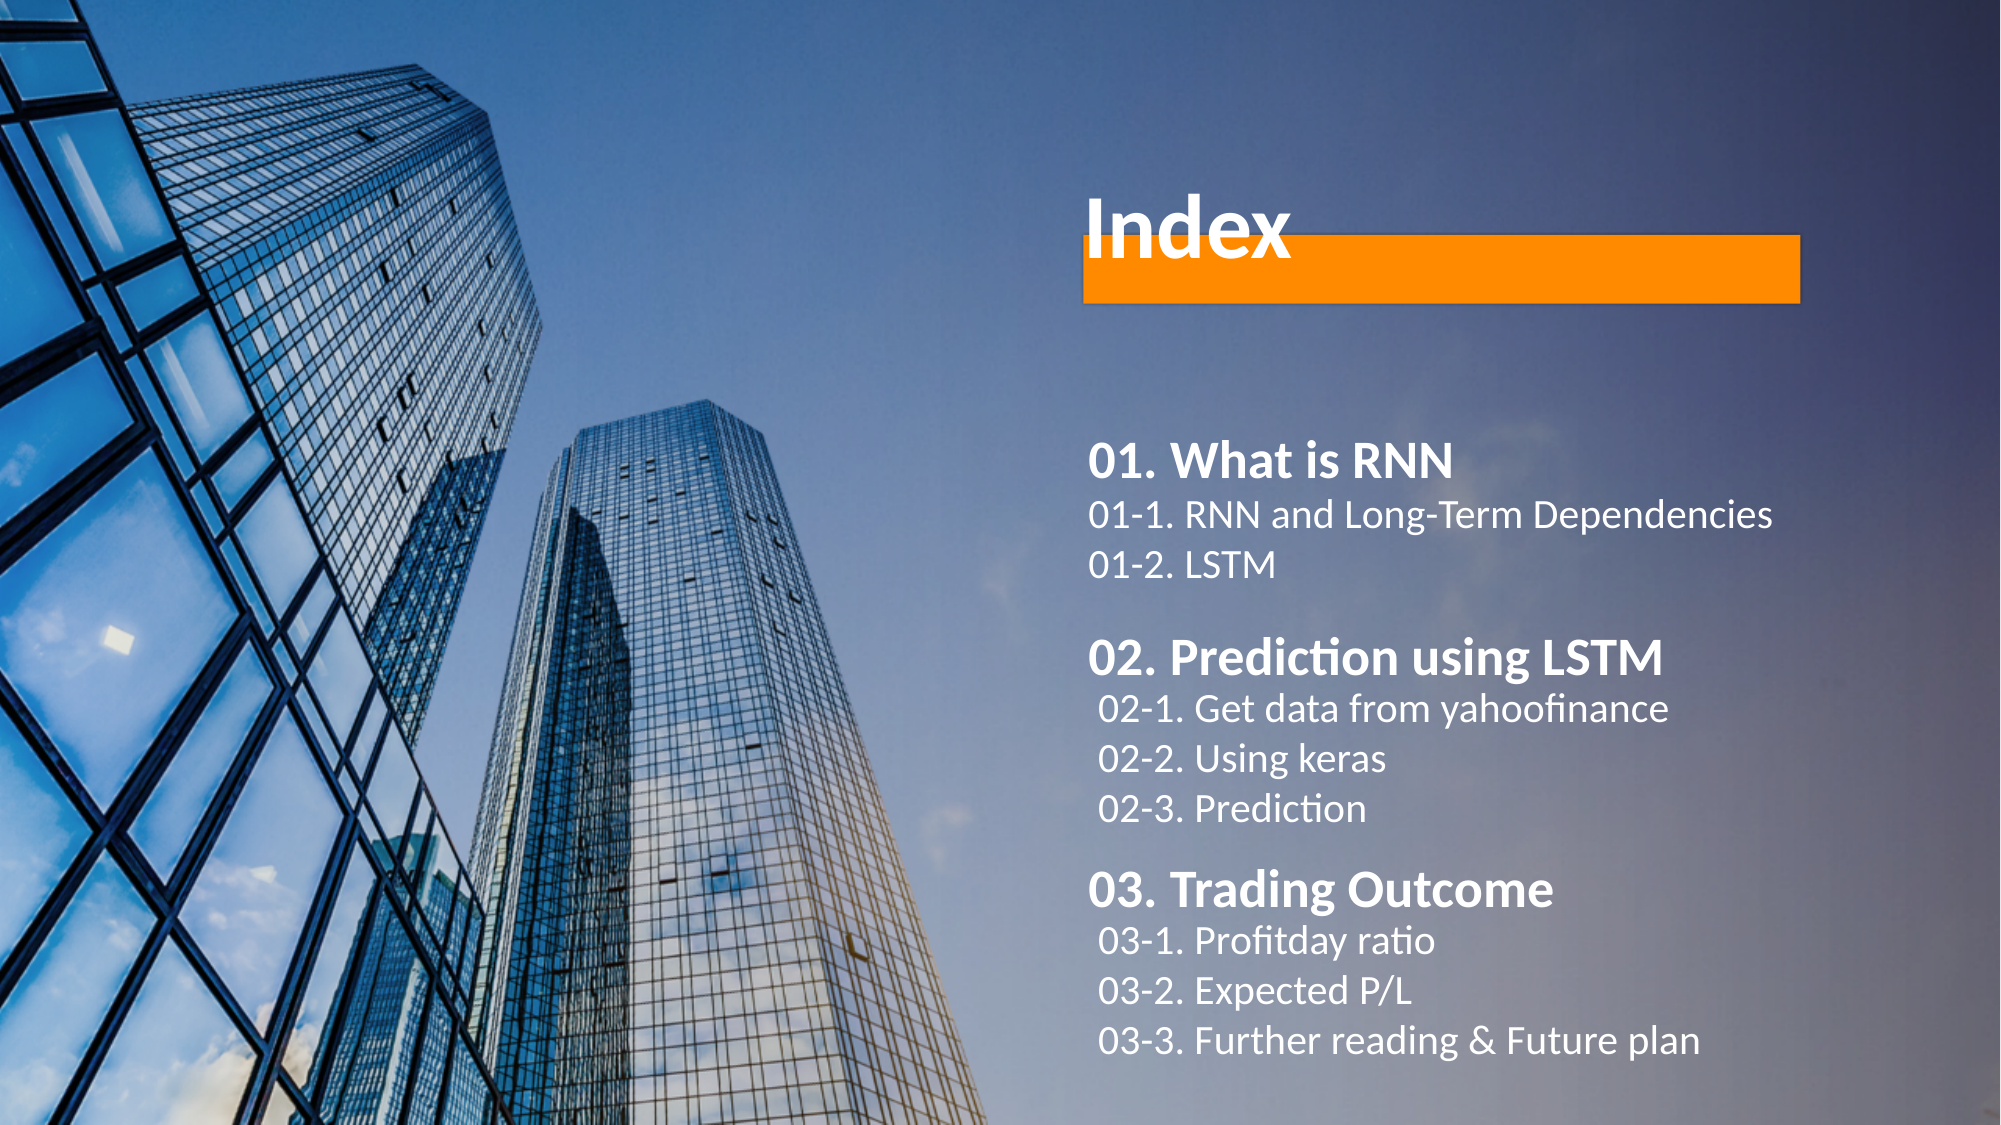

Index

01. What is RNN
01-1. RNN and Long-Term Dependencies
01-2. LSTM
02. Prediction using LSTM
02-1. Get data from yahoofinance
02-2. Using keras
02-3. Prediction

03. Trading Outcome
03-1. Profitday ratio
03-2. Expected P/L
03-3. Further reading & Future plan